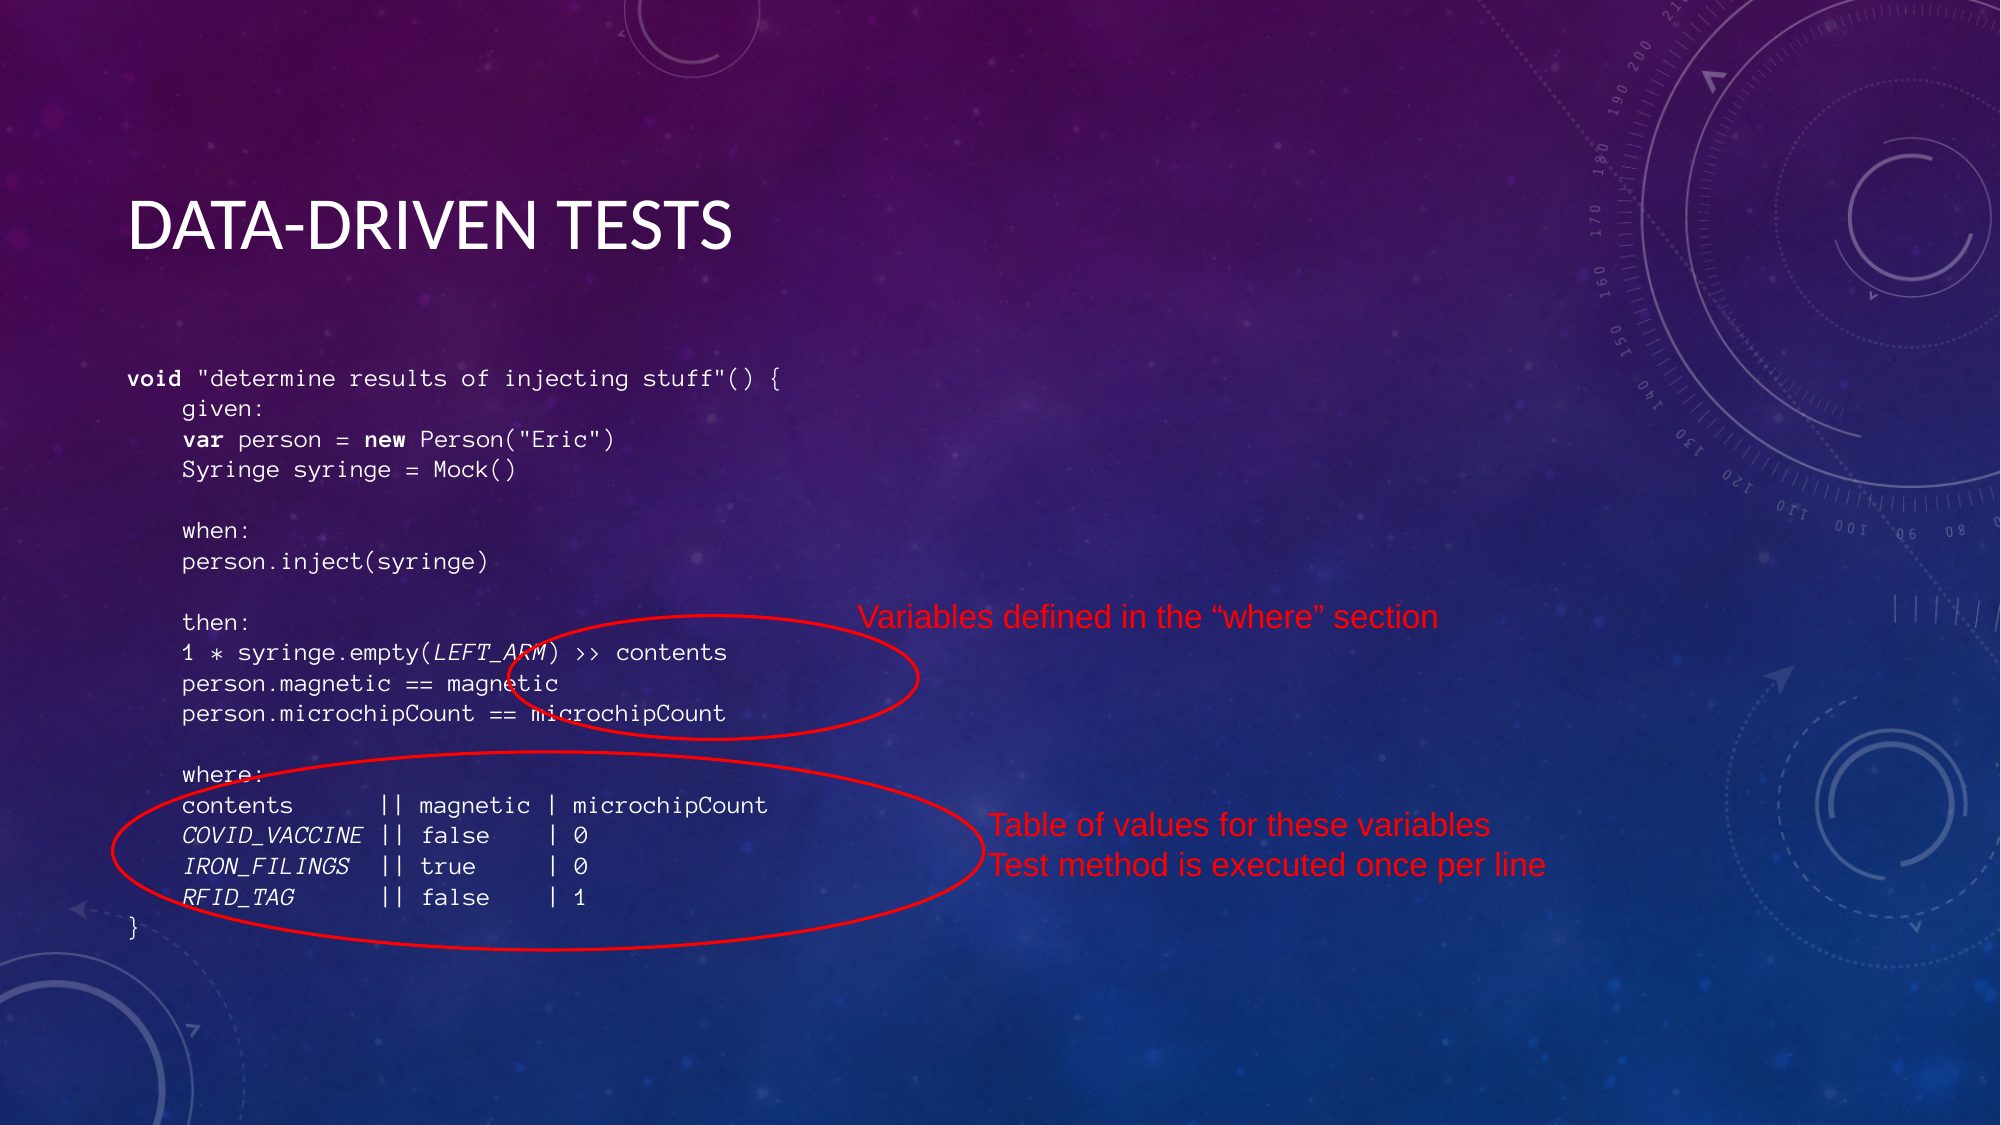

# Data-driven Tests
void "determine results of injecting stuff"() {
    given:
    var person = new Person("Eric")
    Syringe syringe = Mock()
    when:
    person.inject(syringe)
    then:
    1 * syringe.empty(LEFT_ARM) >> contents
    person.magnetic == magnetic
    person.microchipCount == microchipCount
    where:
    contents      || magnetic | microchipCount
    COVID_VACCINE || false    | 0
    IRON_FILINGS  || true     | 0
    RFID_TAG      || false    | 1
}
Variables defined in the “where” section

Table of values for these variables
Test method is executed once per line